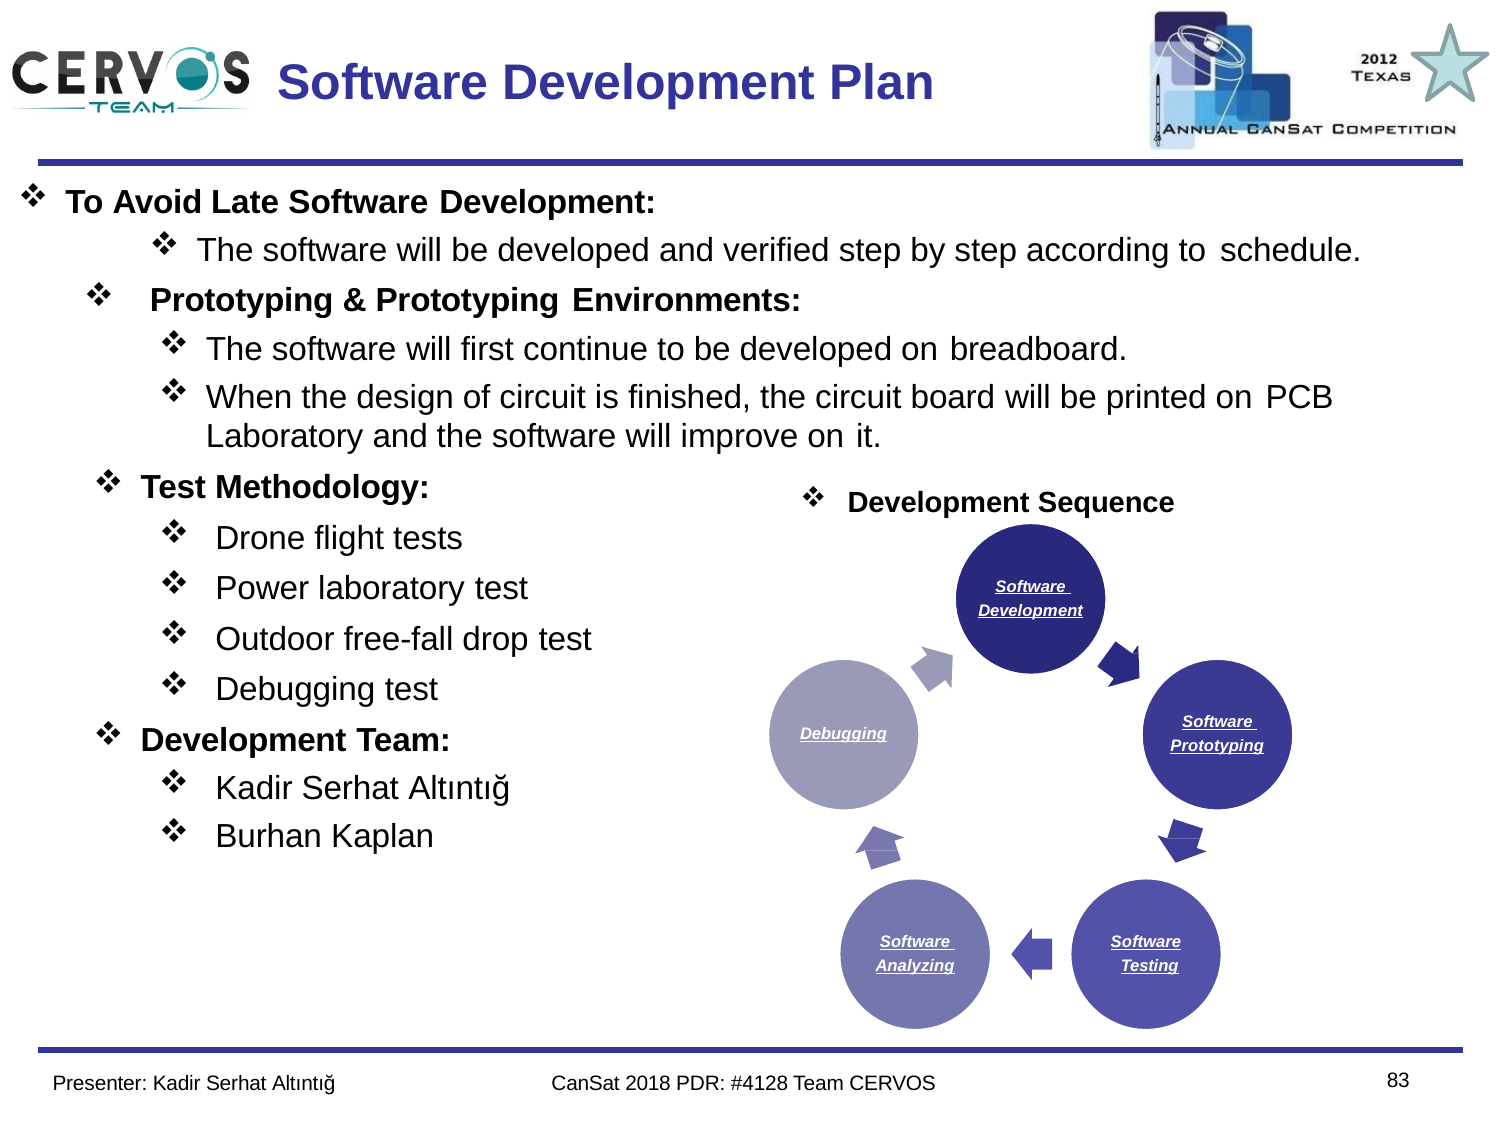

Team Logo
Here
(If You Want)

# Software Development Plan

To Avoid Late Software Development:
The software will be developed and verified step by step according to schedule.
Prototyping & Prototyping Environments:
The software will first continue to be developed on breadboard.
When the design of circuit is finished, the circuit board will be printed on PCB
Laboratory and the software will improve on it.
Test Methodology:
Development Sequence
Drone flight tests
Power laboratory test
Outdoor free-fall drop test
Debugging test

Software  Development

Software  Prototyping
Development Team:
Debugging
Kadir Serhat Altıntığ
Burhan Kaplan

Software  Analyzing
Software  Testing

83
Presenter: Kadir Serhat Altıntığ
CanSat 2018 PDR: #4128 Team CERVOS